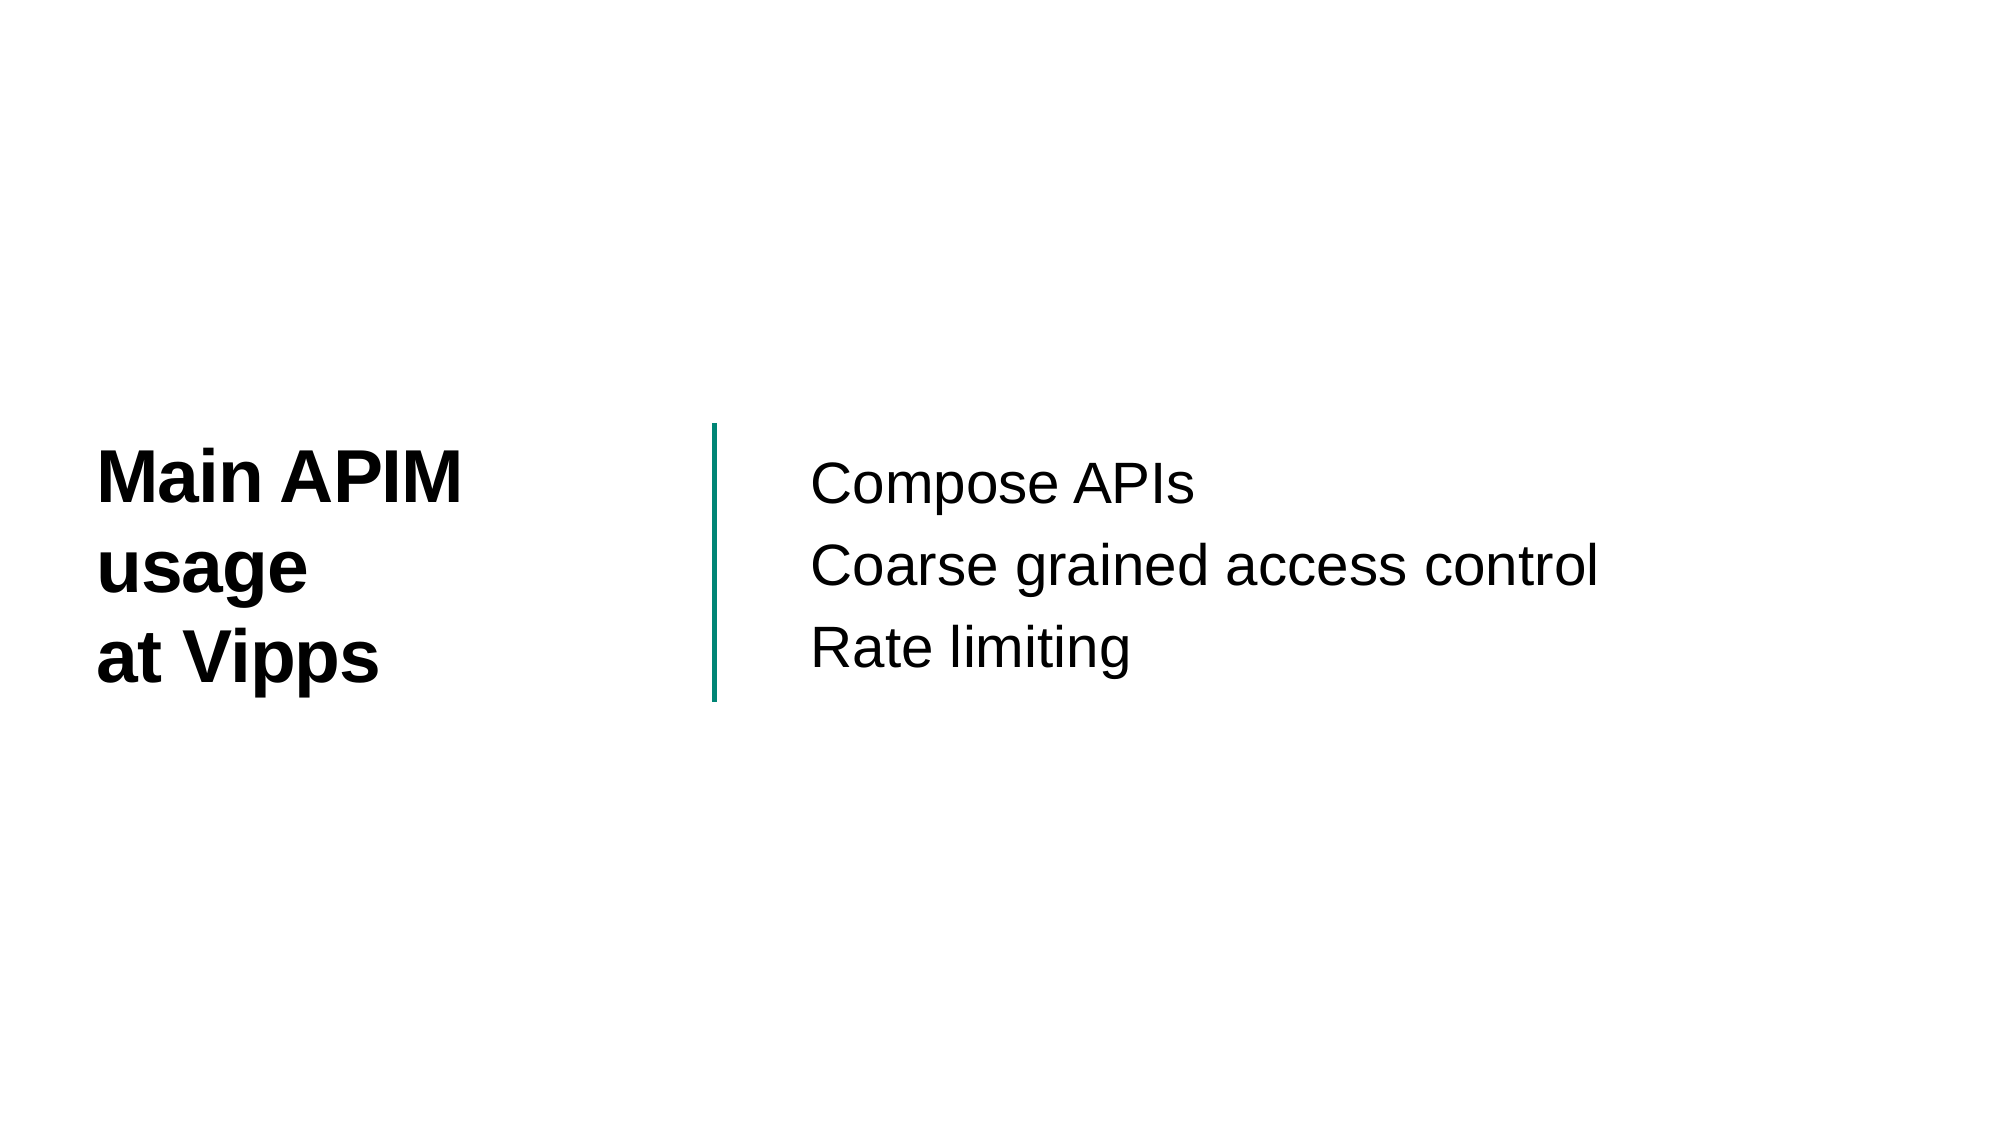

# Main APIM usage at Vipps
Compose APIs
Coarse grained access control
Rate limiting